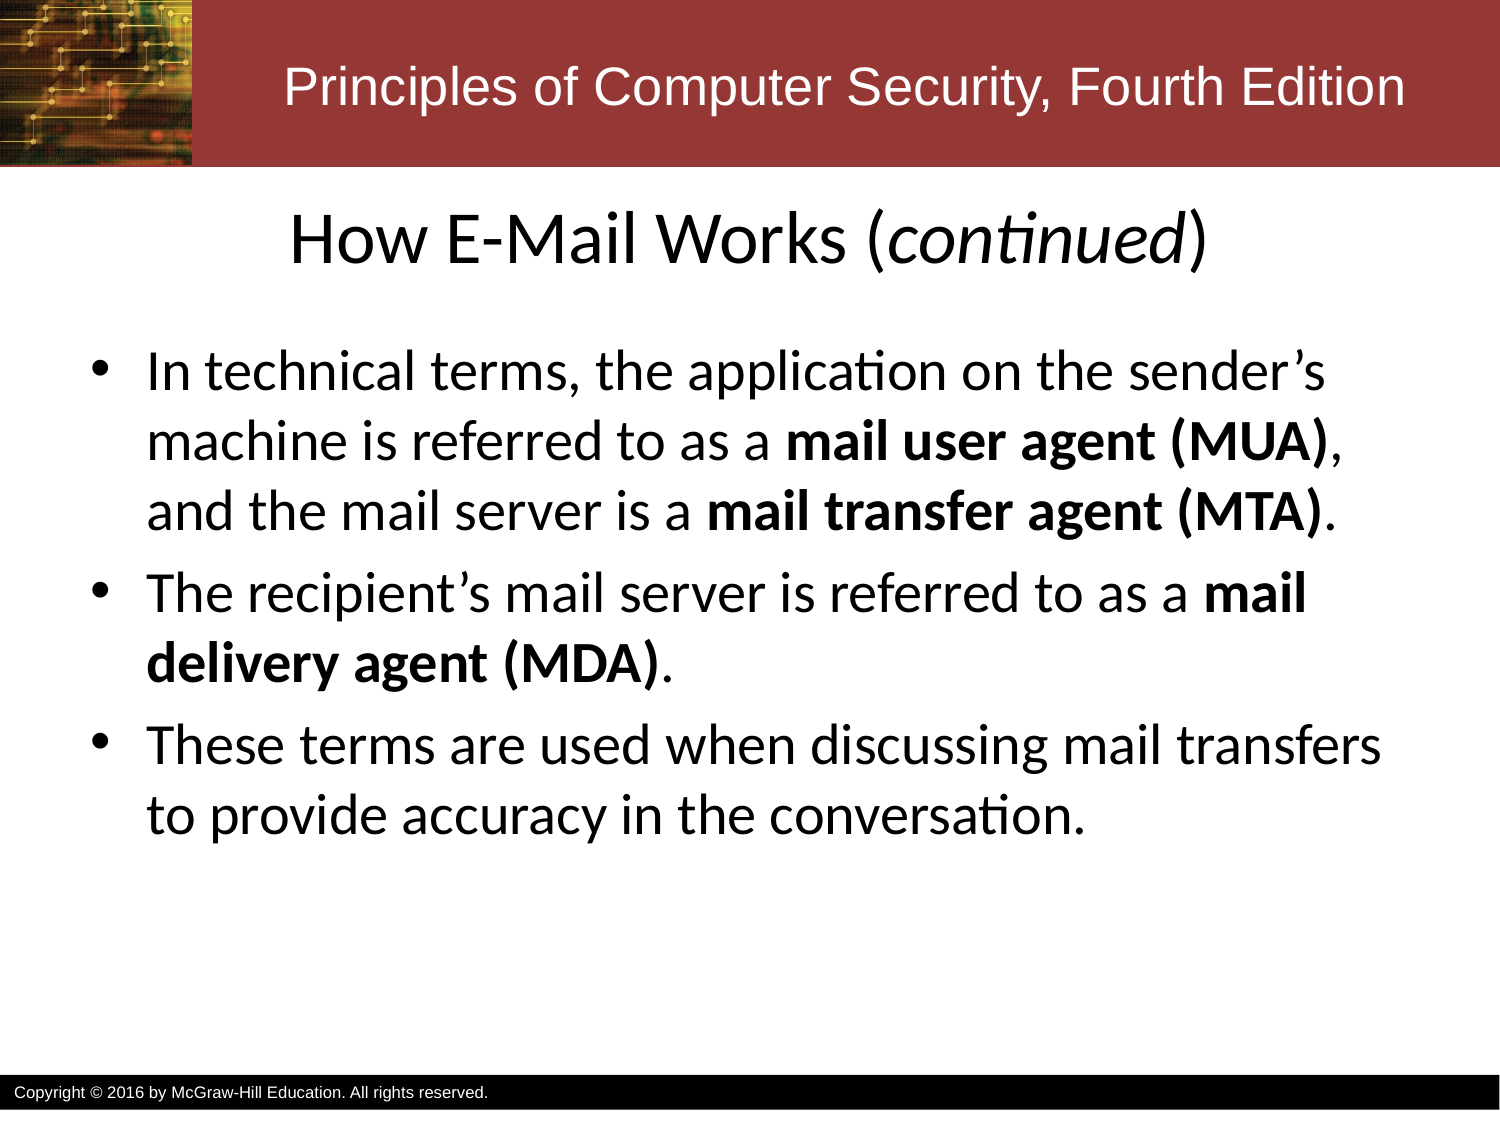

# How E-Mail Works (continued)
In technical terms, the application on the sender’s machine is referred to as a mail user agent (MUA), and the mail server is a mail transfer agent (MTA).
The recipient’s mail server is referred to as a mail delivery agent (MDA).
These terms are used when discussing mail transfers to provide accuracy in the conversation.